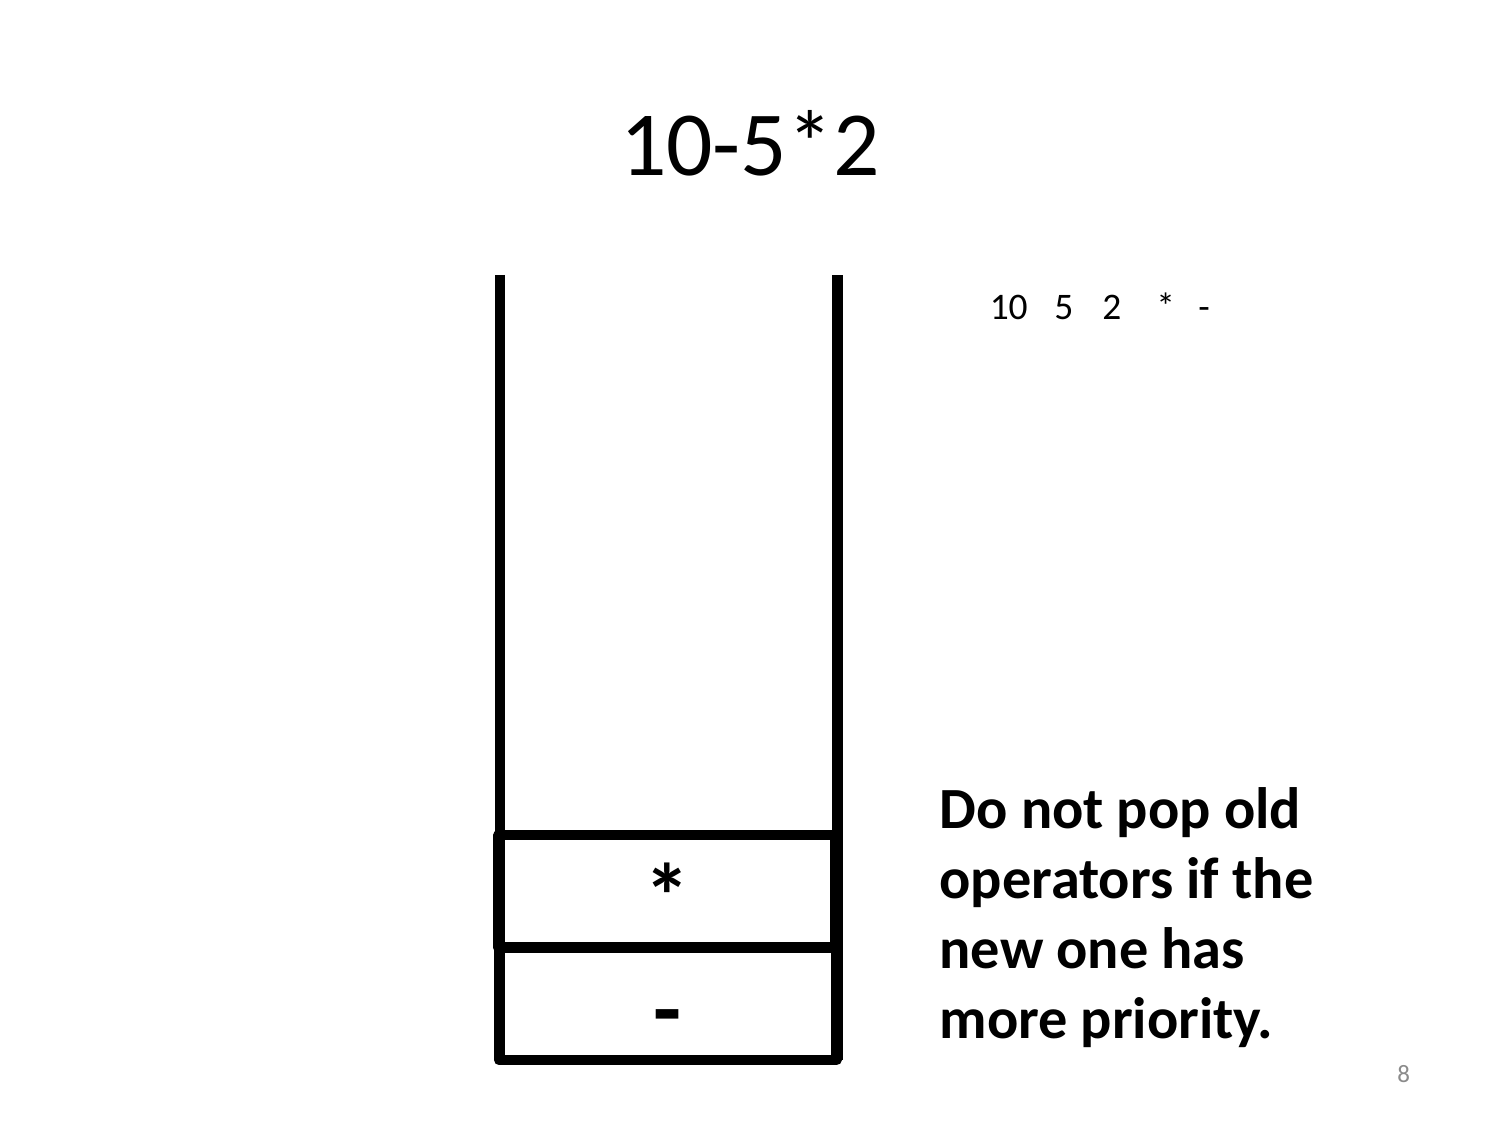

# 10-5*2
10
5
2
*
-
Do not pop old operators if the new one has more priority.
*
-
8